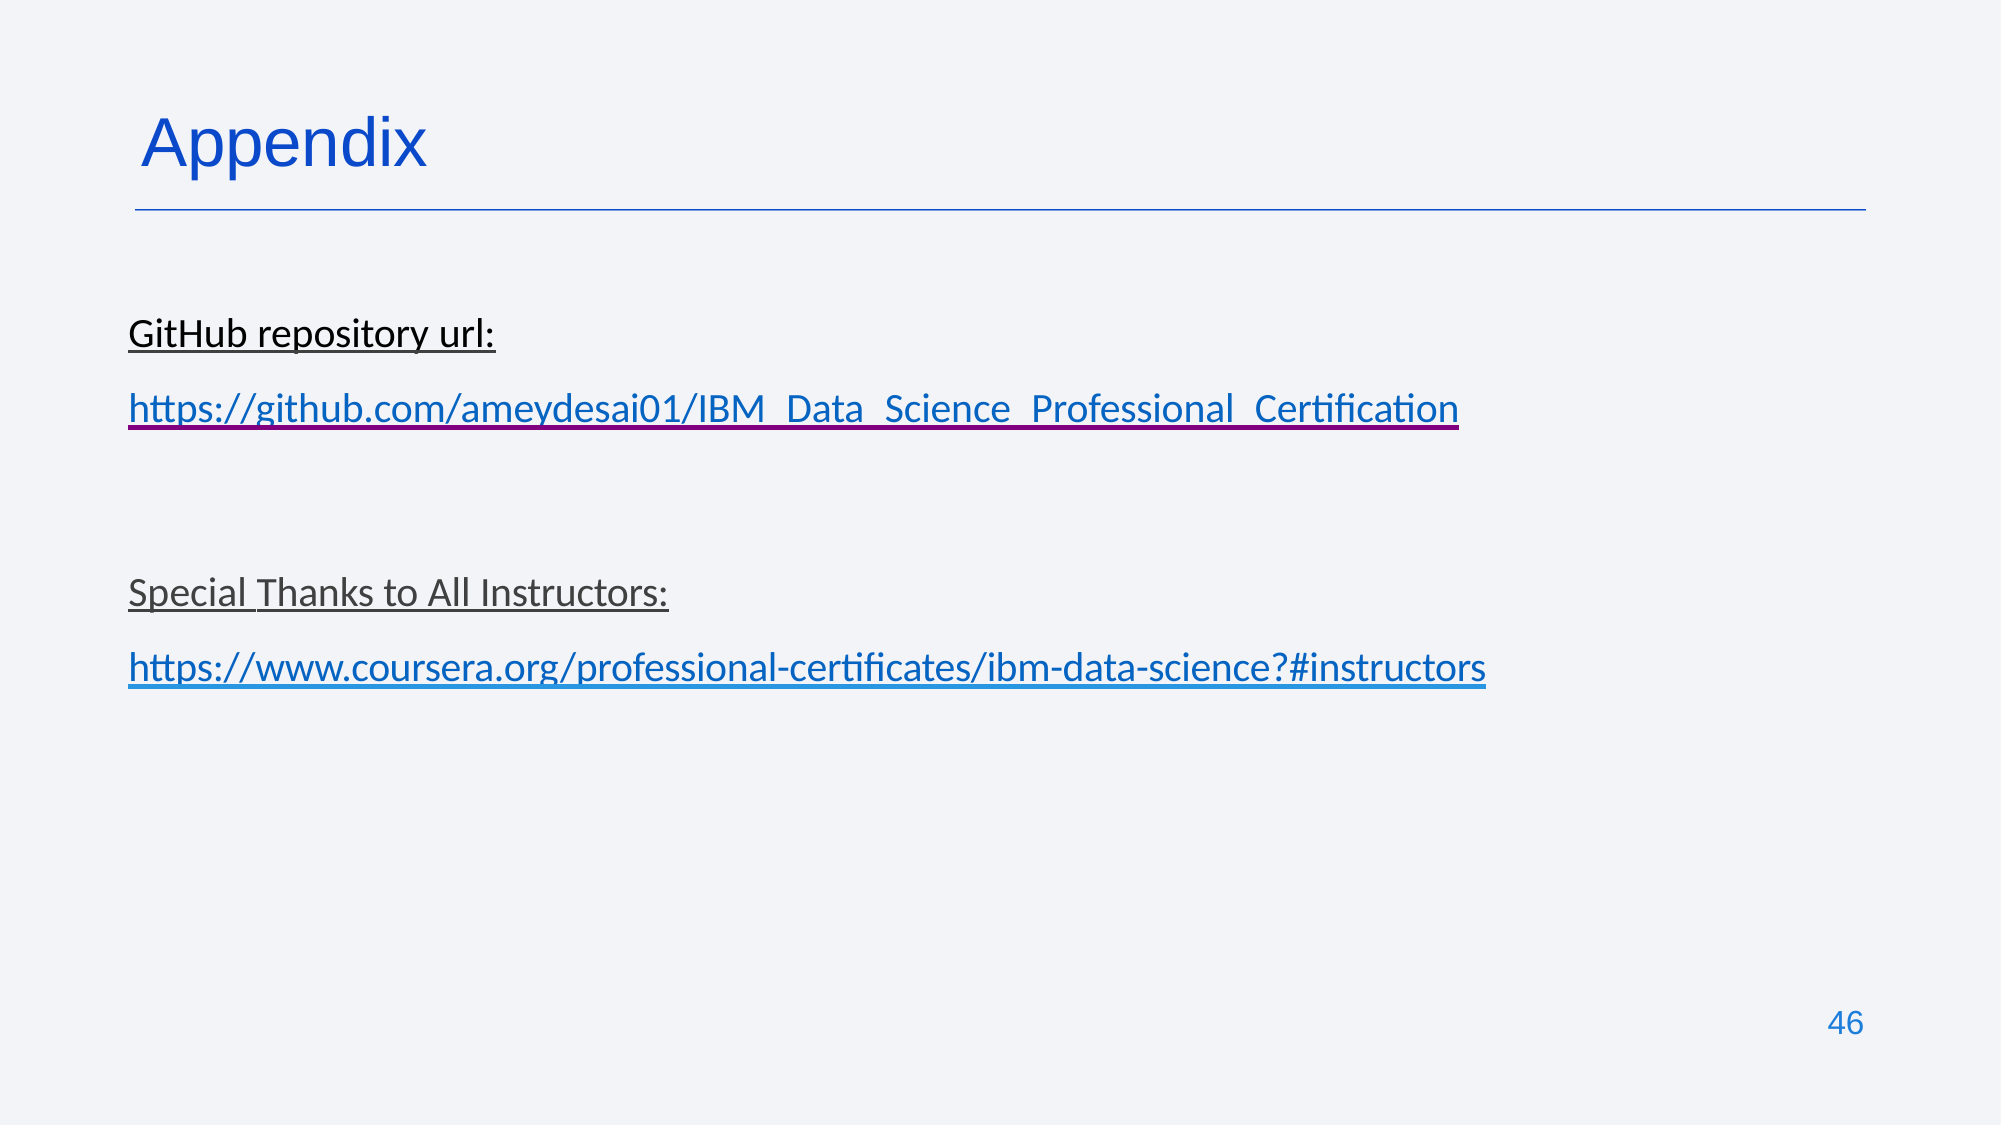

Appendix
GitHub repository url:
https://github.com/ameydesai01/IBM_Data_Science_Professional_Certification

Special Thanks to All Instructors:
https://www.coursera.org/professional-certificates/ibm-data-science?#instructors
46